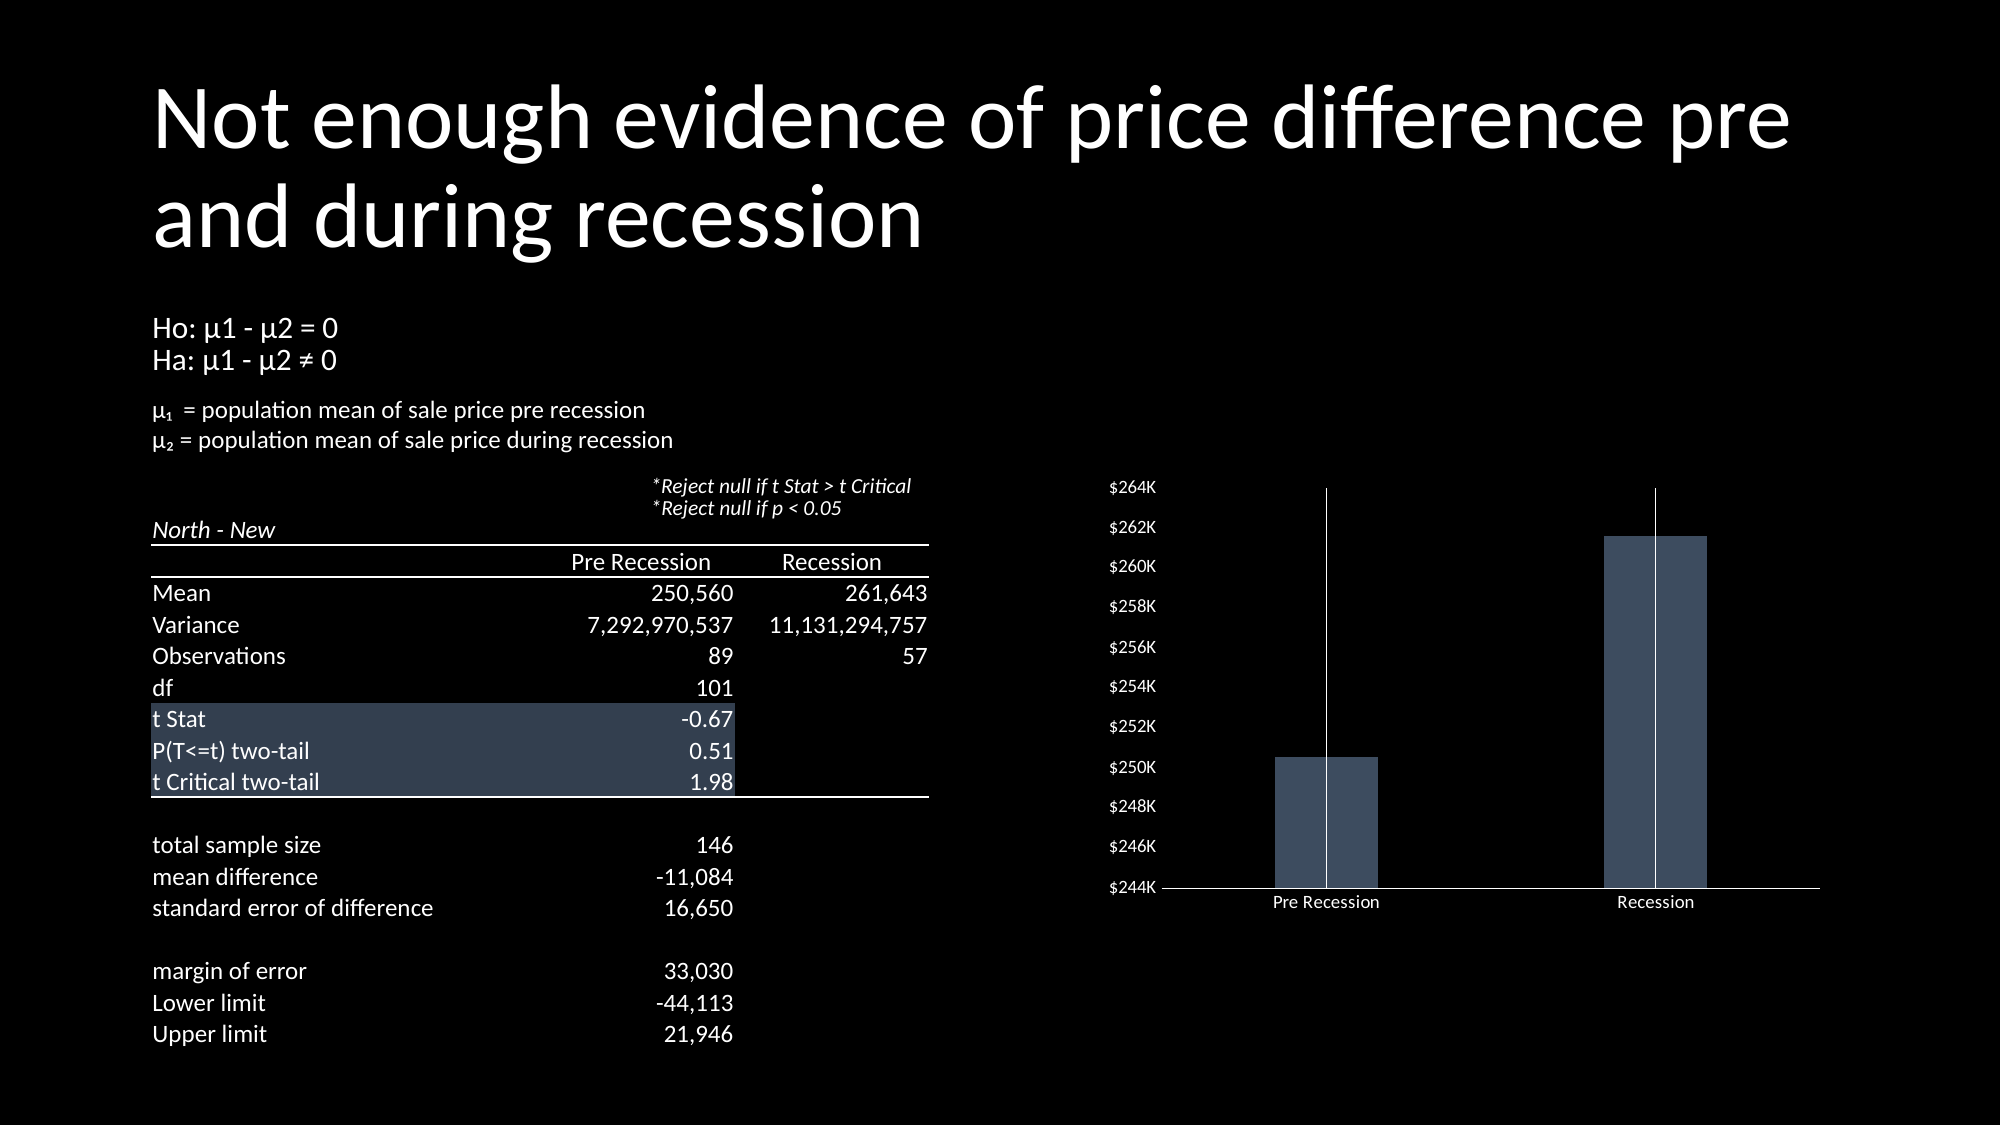

# Not enough evidence of price difference pre and during recession
| Ho: μ1 - μ2 = 0 Ha: μ1 - μ2 ≠ 0 |
| --- |
µ₁  = population mean of sale price pre recession
µ₂ = population mean of sale price during recession
*Reject null if t Stat > t Critical
*Reject null if p < 0.05

### Chart

| Category |  |
|---|---|
| Pre Recession | 250559.59550561797 |
| Recession | 261643.24561403508 |
| North - New |  |  |
| --- | --- | --- |
|  | Pre Recession | Recession |
| Mean | 250,560 | 261,643 |
| Variance | 7,292,970,537 | 11,131,294,757 |
| Observations | 89 | 57 |
| df | 101 |  |
| t Stat | -0.67 |  |
| P(T<=t) two-tail | 0.51 |  |
| t Critical two-tail | 1.98 |  |
|  |  |  |
| total sample size | 146 |  |
| mean difference | -11,084 |  |
| standard error of difference | 16,650 |  |
|  |  |  |
| margin of error | 33,030 |  |
| Lower limit | -44,113 |  |
| Upper limit | 21,946 |  |